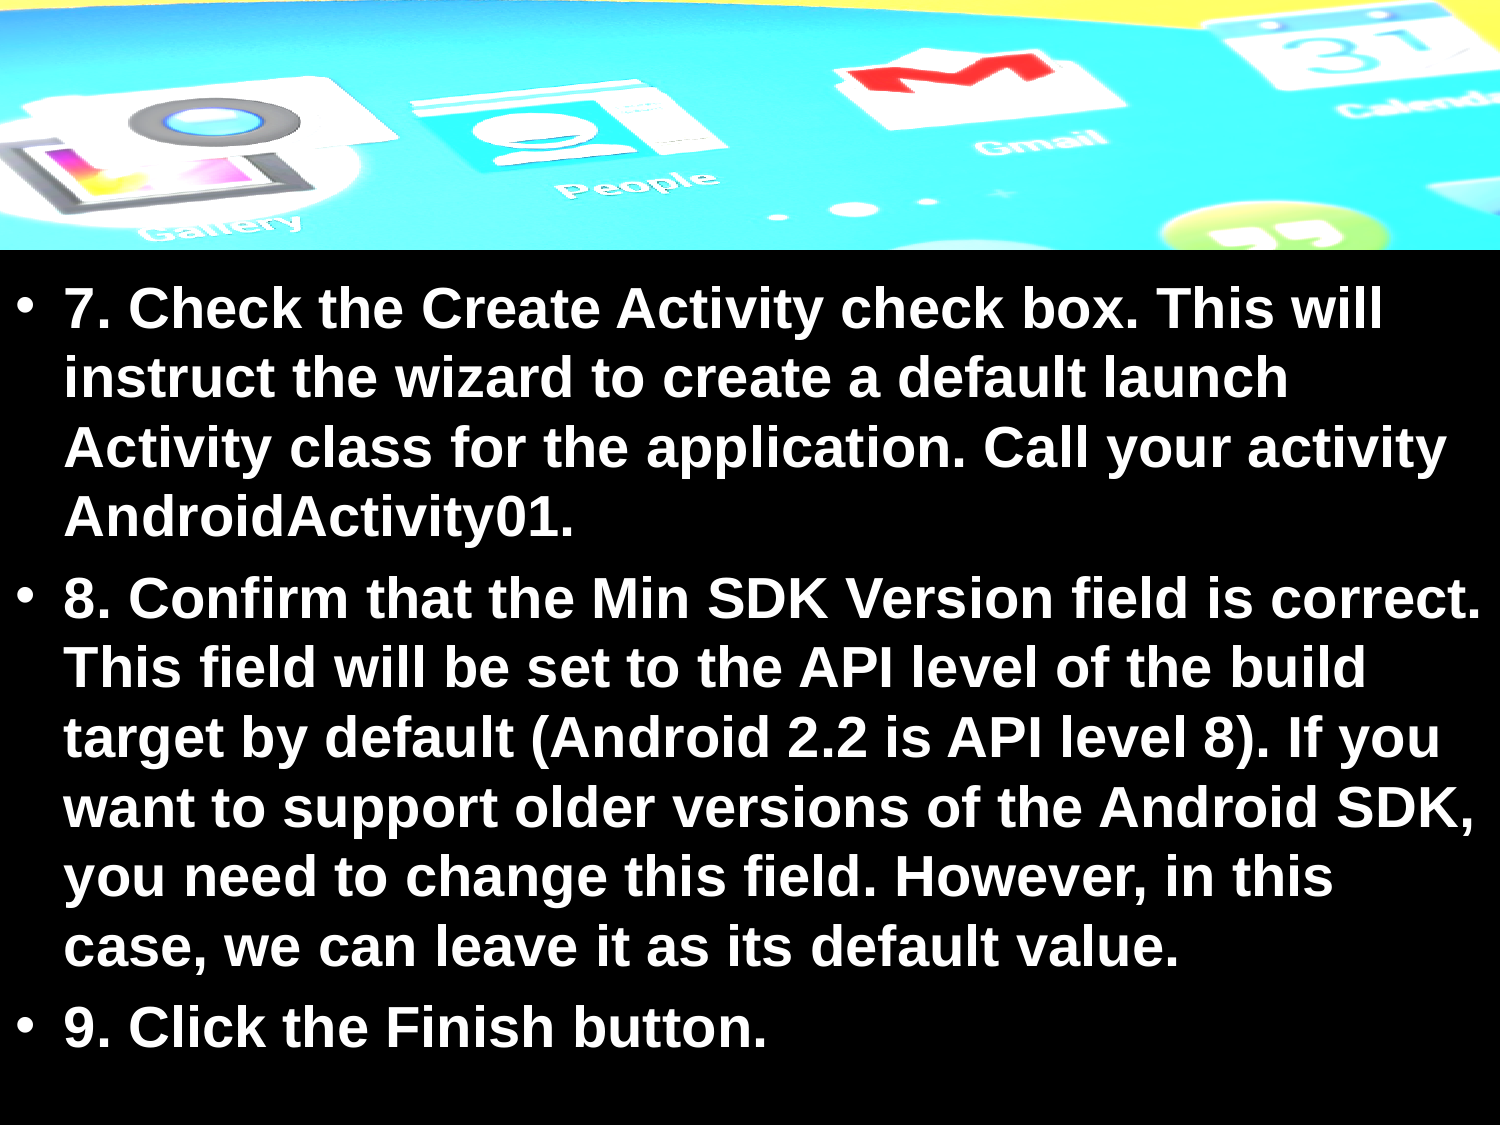

#
7. Check the Create Activity check box. This will instruct the wizard to create a default launch Activity class for the application. Call your activity AndroidActivity01.
8. Confirm that the Min SDK Version field is correct. This field will be set to the API level of the build target by default (Android 2.2 is API level 8). If you want to support older versions of the Android SDK, you need to change this field. However, in this case, we can leave it as its default value.
9. Click the Finish button.